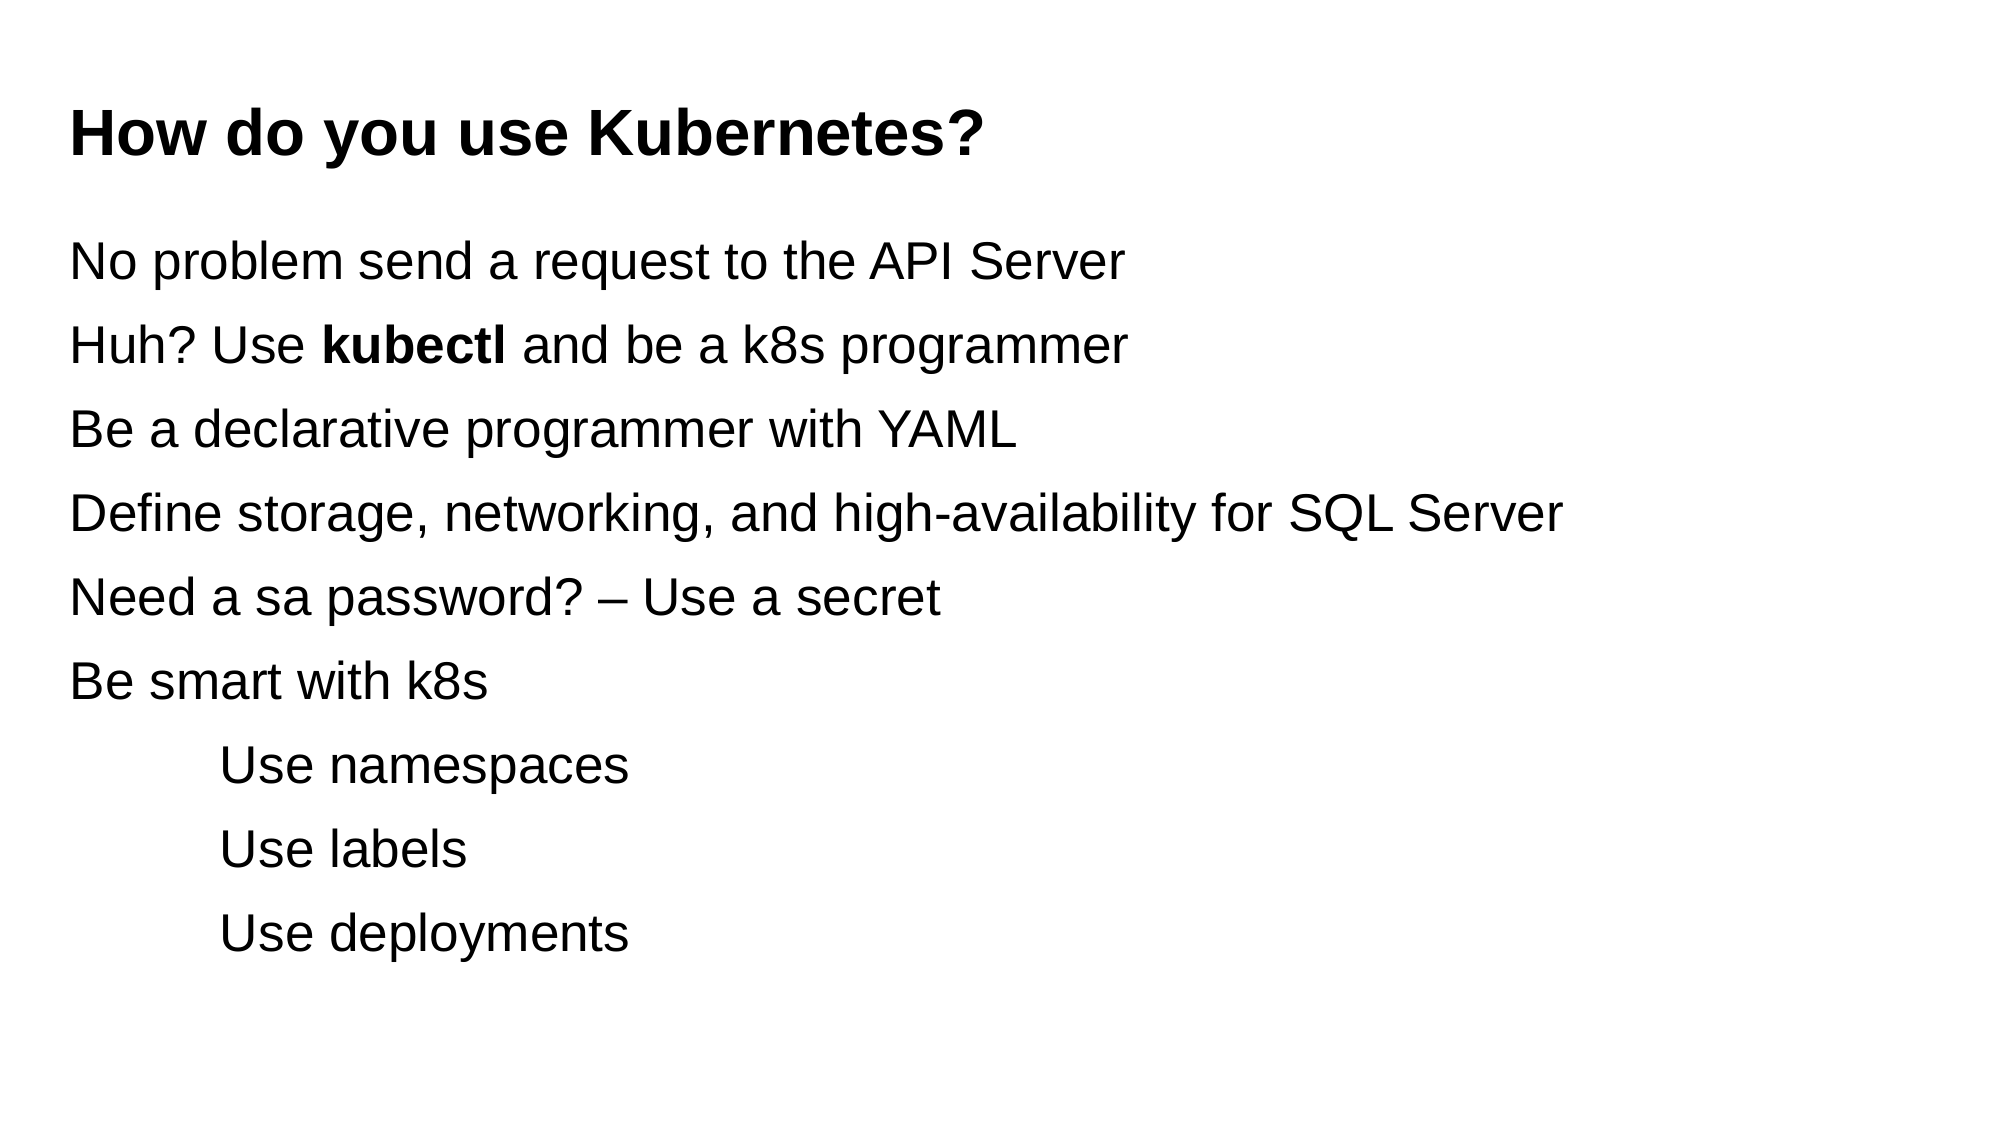

# How do you use Kubernetes?
No problem send a request to the API Server
Huh? Use kubectl and be a k8s programmer
Be a declarative programmer with YAML
Define storage, networking, and high-availability for SQL Server
Need a sa password? – Use a secret
Be smart with k8s
	Use namespaces
	Use labels
	Use deployments